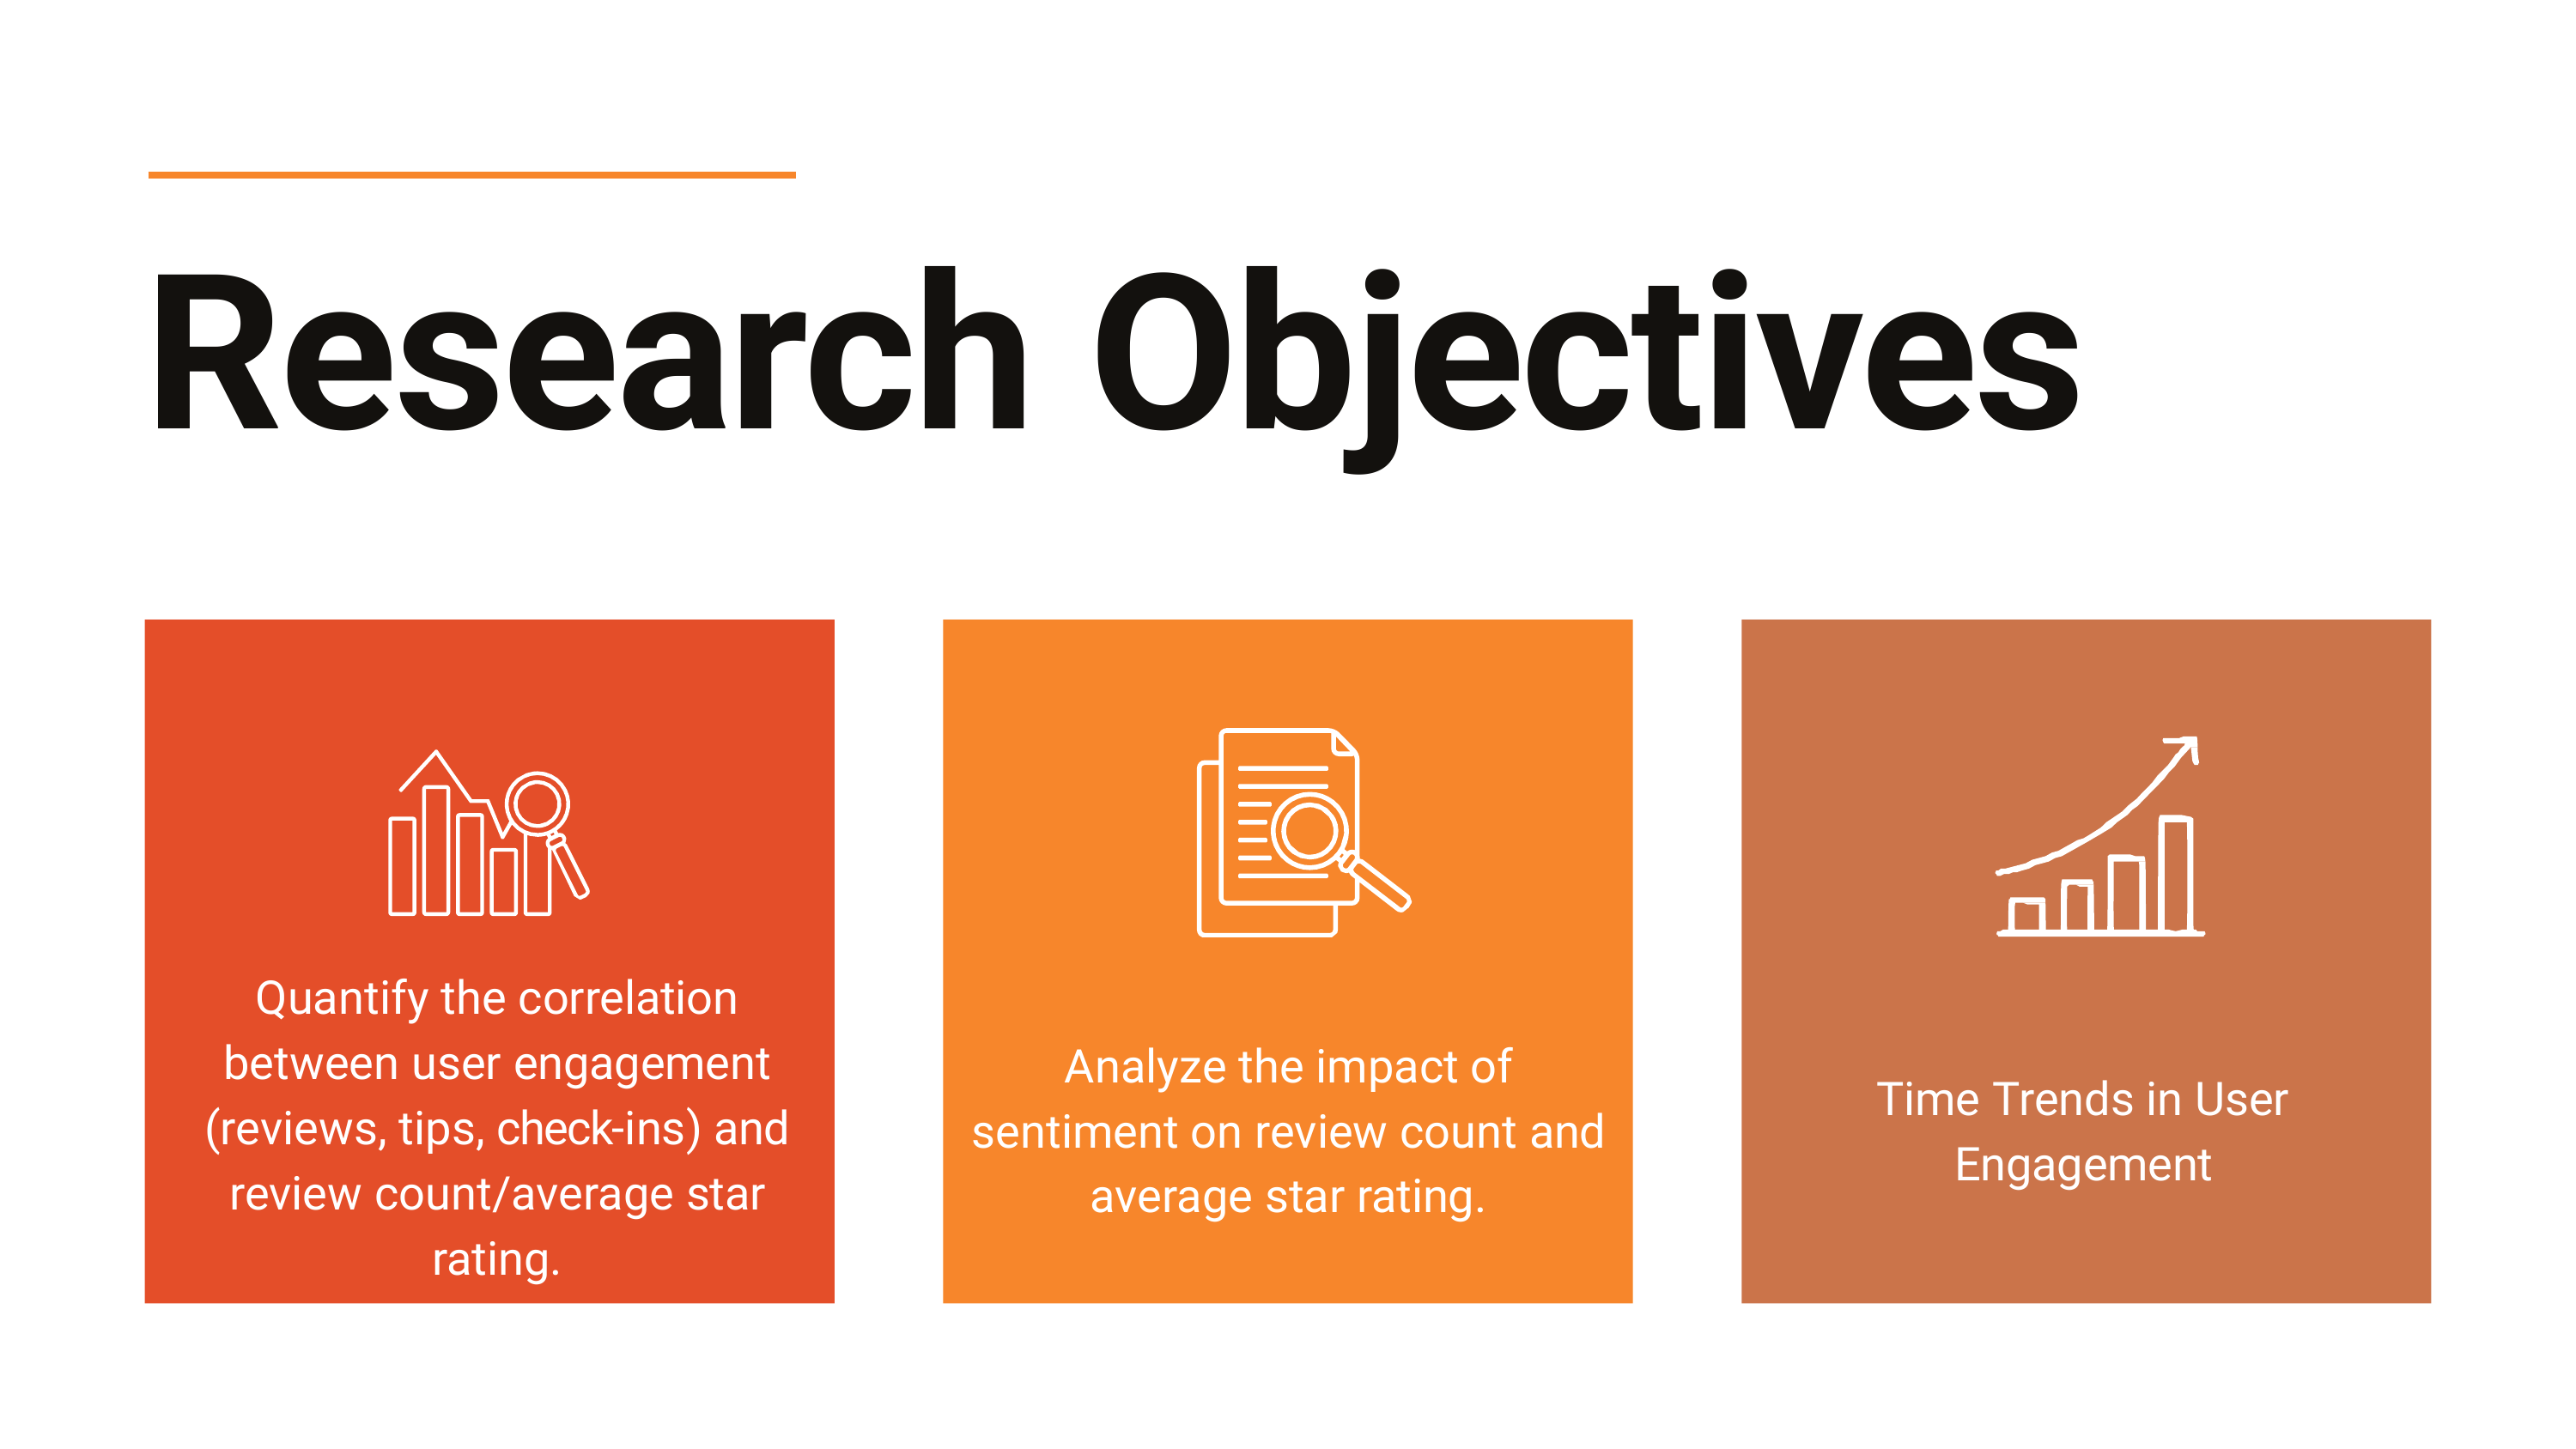

# Research Objectives

Quantify the correlation between user engagement (reviews, tips, check-ins) and review count/average star rating.

Analyze the impact of sentiment on review count and average star rating.

Time Trends in User Engagement